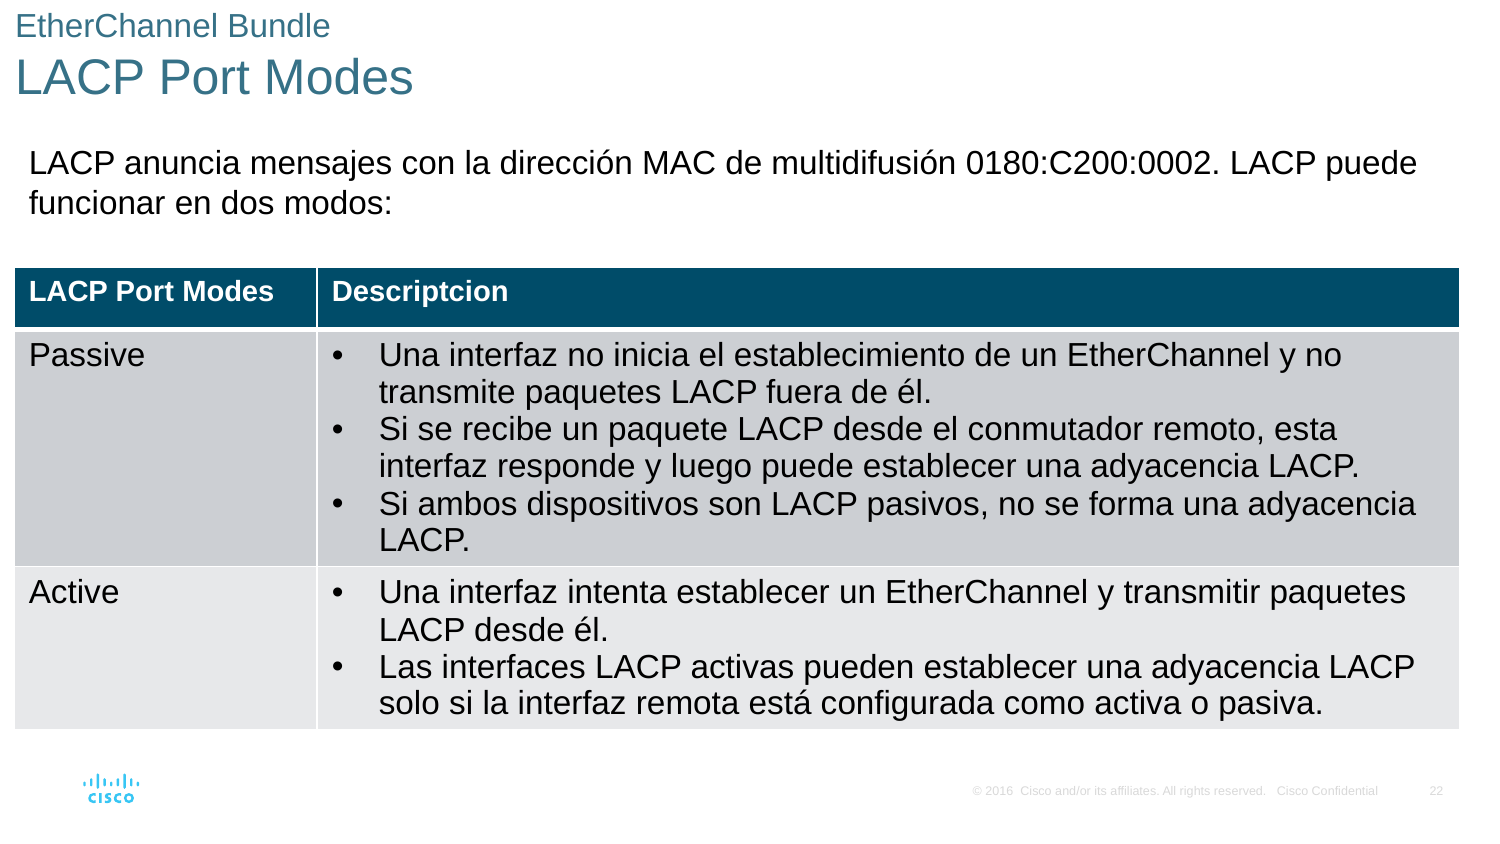

# EtherChannel Bundle LACP Port Modes
LACP anuncia mensajes con la dirección MAC de multidifusión 0180:C200:0002. LACP puede funcionar en dos modos:
| LACP Port Modes | Descriptcion |
| --- | --- |
| Passive | Una interfaz no inicia el establecimiento de un EtherChannel y no transmite paquetes LACP fuera de él. Si se recibe un paquete LACP desde el conmutador remoto, esta interfaz responde y luego puede establecer una adyacencia LACP. Si ambos dispositivos son LACP pasivos, no se forma una adyacencia LACP. |
| Active | Una interfaz intenta establecer un EtherChannel y transmitir paquetes LACP desde él. Las interfaces LACP activas pueden establecer una adyacencia LACP solo si la interfaz remota está configurada como activa o pasiva. |